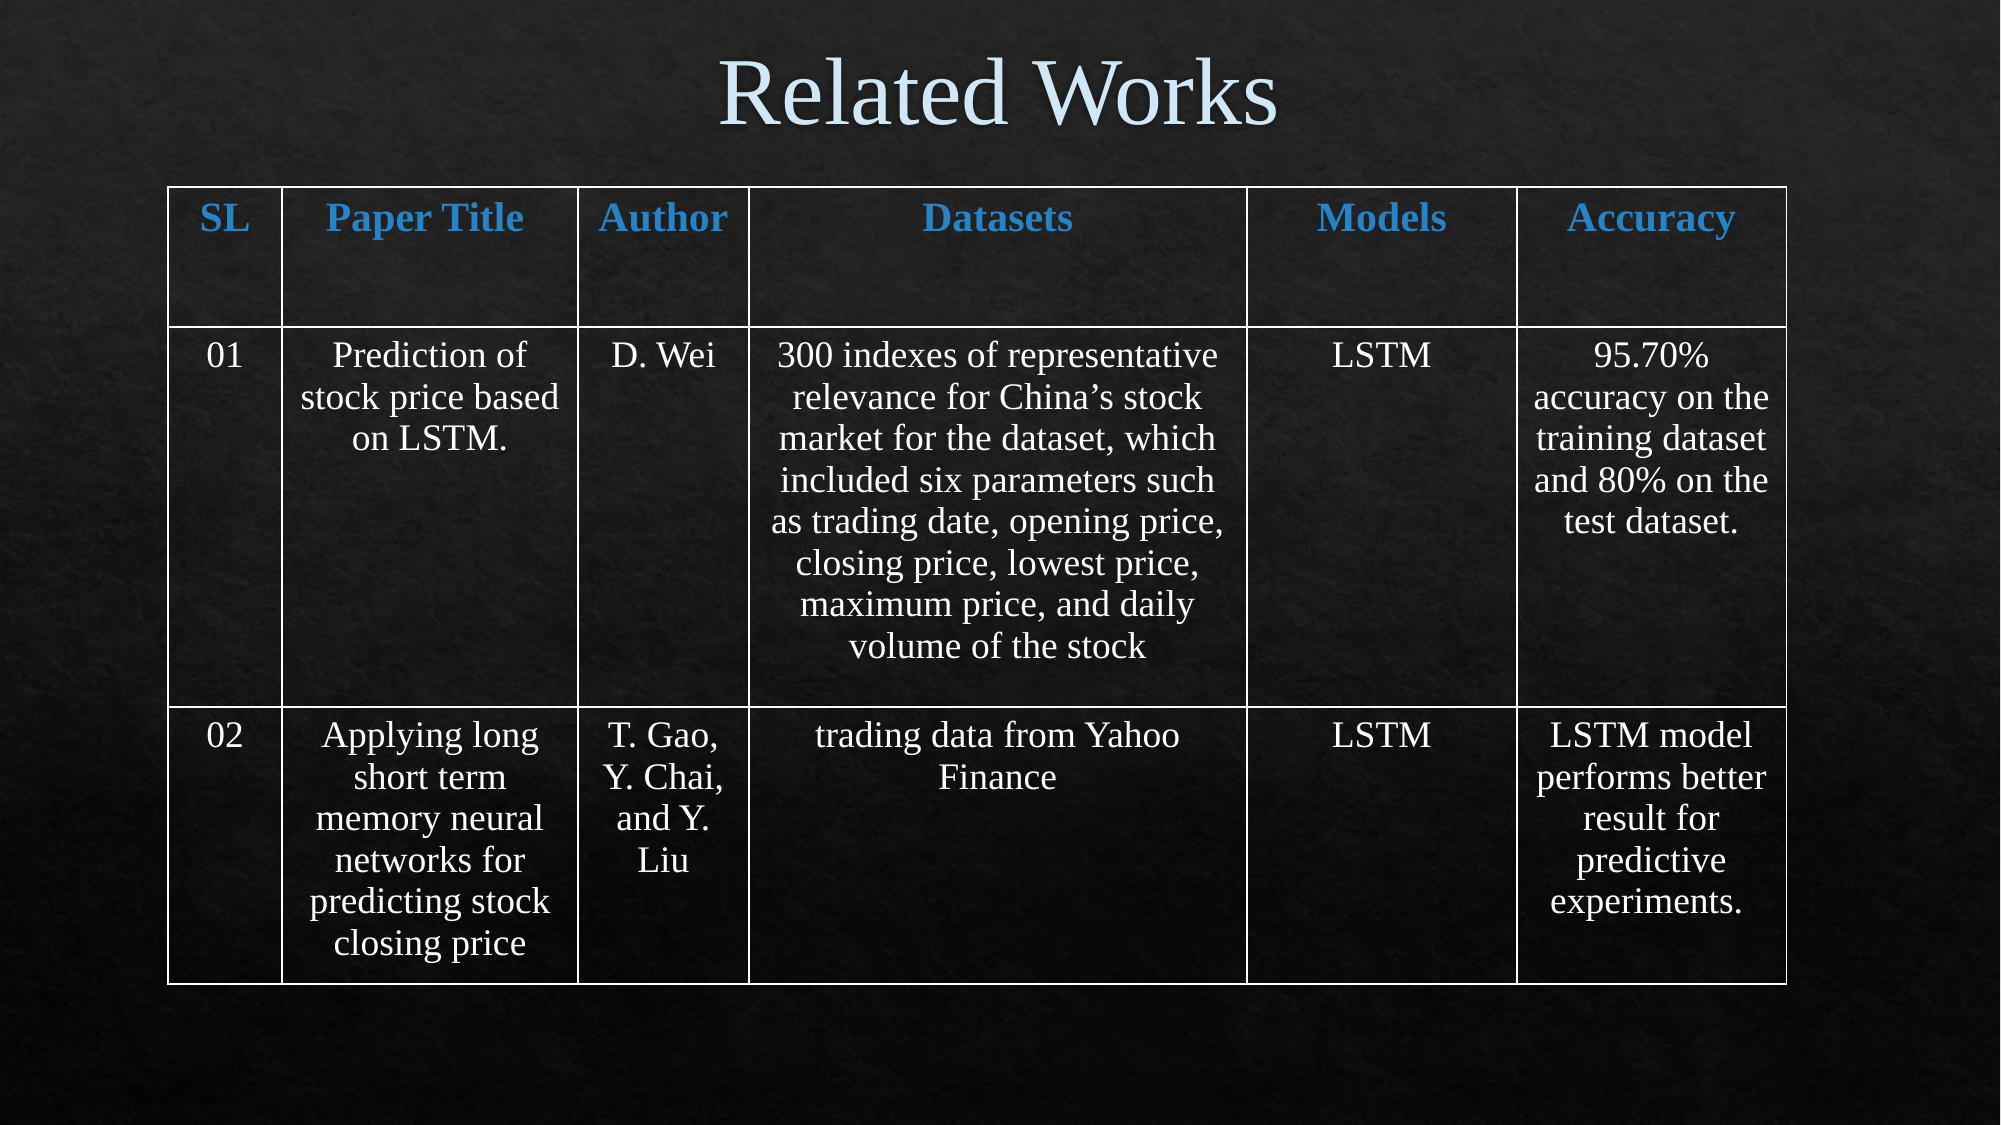

# Related Works
| SL | Paper Title | Author | Datasets | Models | Accuracy |
| --- | --- | --- | --- | --- | --- |
| 01 | Prediction of stock price based on LSTM. | D. Wei | 300 indexes of representative relevance for China’s stock market for the dataset, which included six parameters such as trading date, opening price, closing price, lowest price, maximum price, and daily volume of the stock | LSTM | 95.70% accuracy on the training dataset and 80% on the test dataset. |
| 02 | Applying long short term memory neural networks for predicting stock closing price | T. Gao, Y. Chai, and Y. Liu | trading data from Yahoo Finance | LSTM | LSTM model performs better result for predictive experiments. |
5